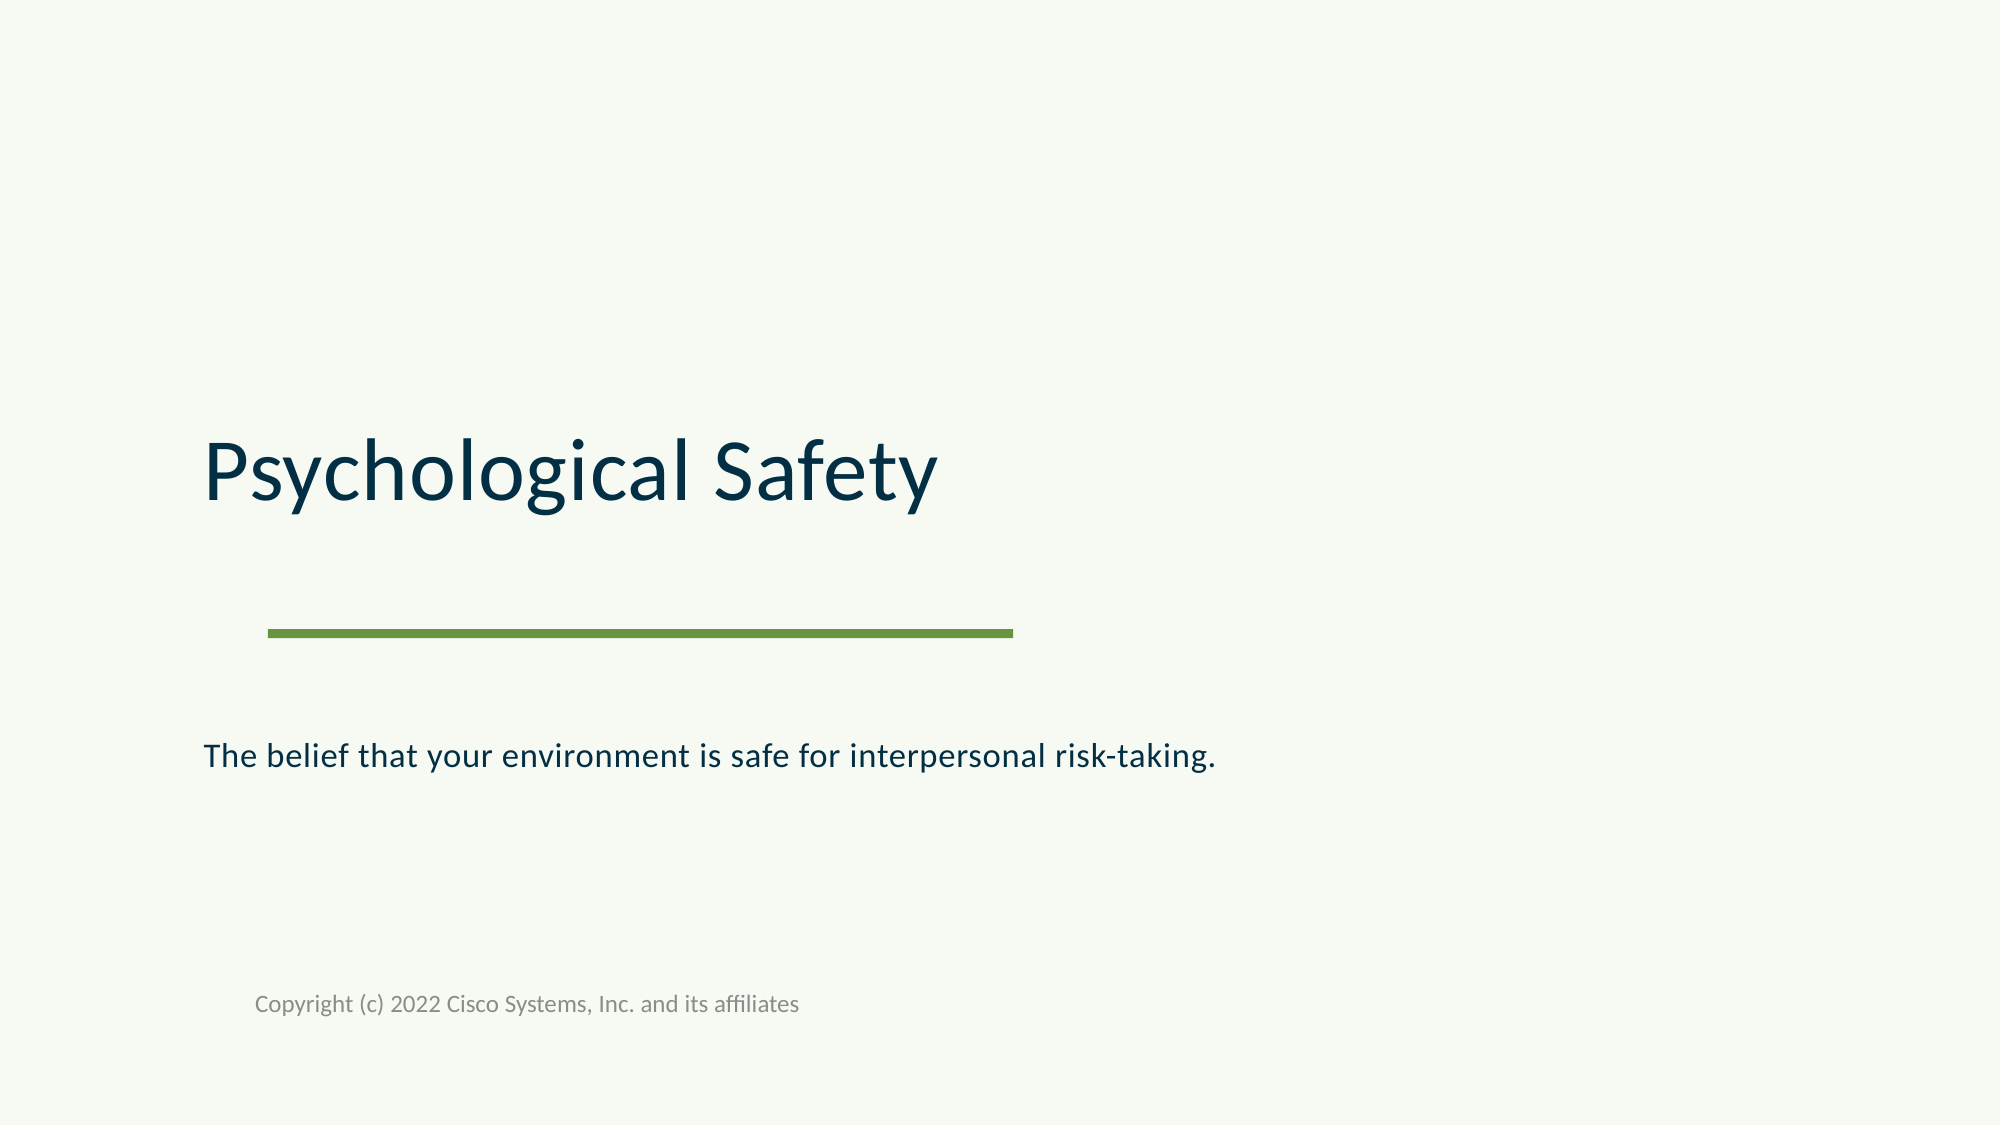

Psychological Safety

The belief that your environment is safe for interpersonal risk-taking.
Copyright (c) 2022 Cisco Systems, Inc. and its affiliates